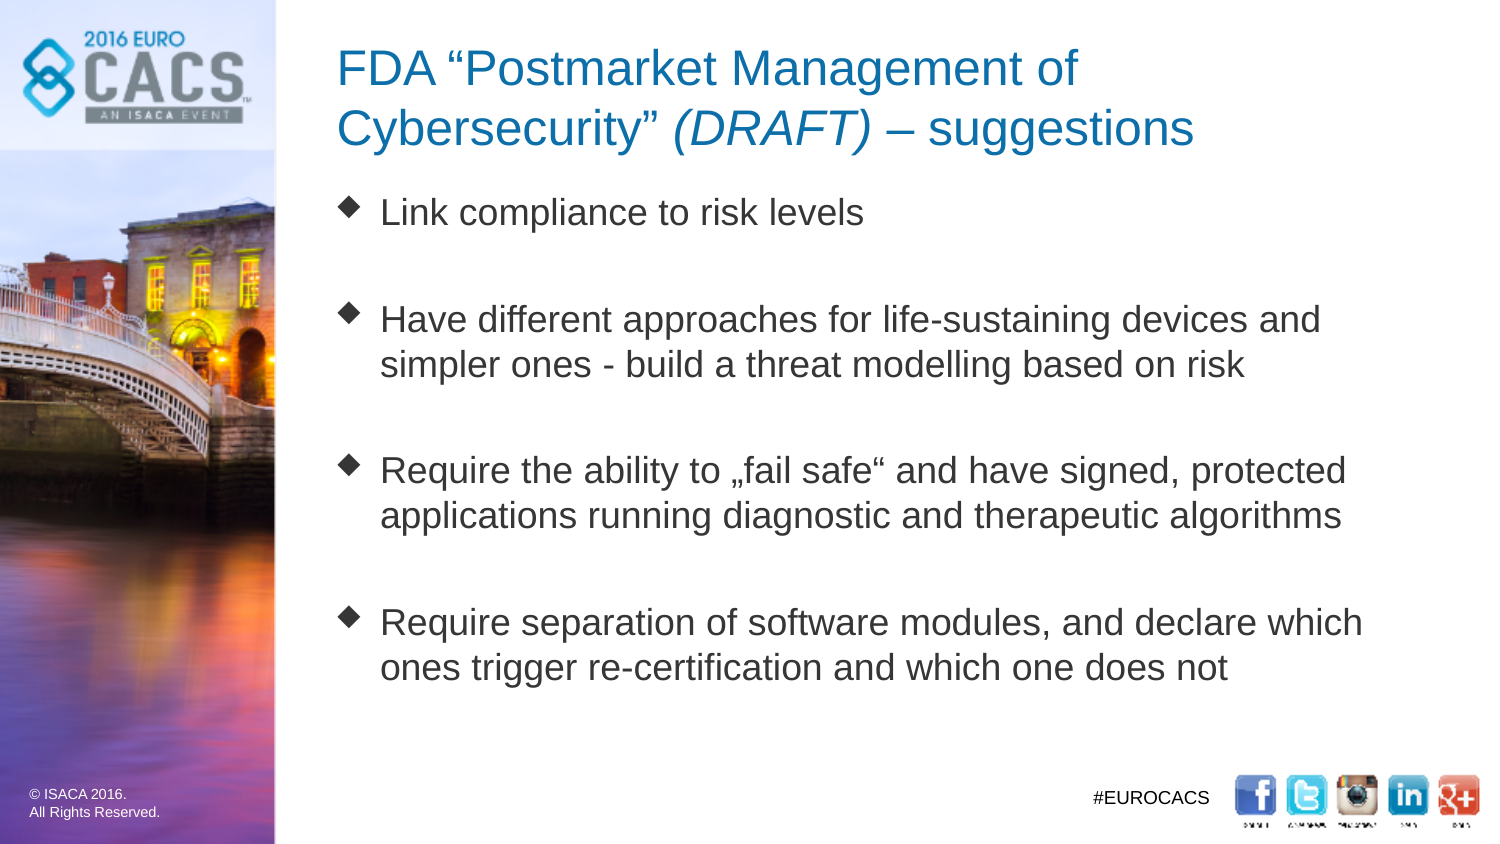

# FDA “Postmarket Management of Cybersecurity” (DRAFT) – suggestions
Link compliance to risk levels

Have different approaches for life-sustaining devices and simpler ones - build a threat modelling based on risk

Require the ability to „fail safe“ and have signed, protected applications running diagnostic and therapeutic algorithms

Require separation of software modules, and declare which ones trigger re-certification and which one does not